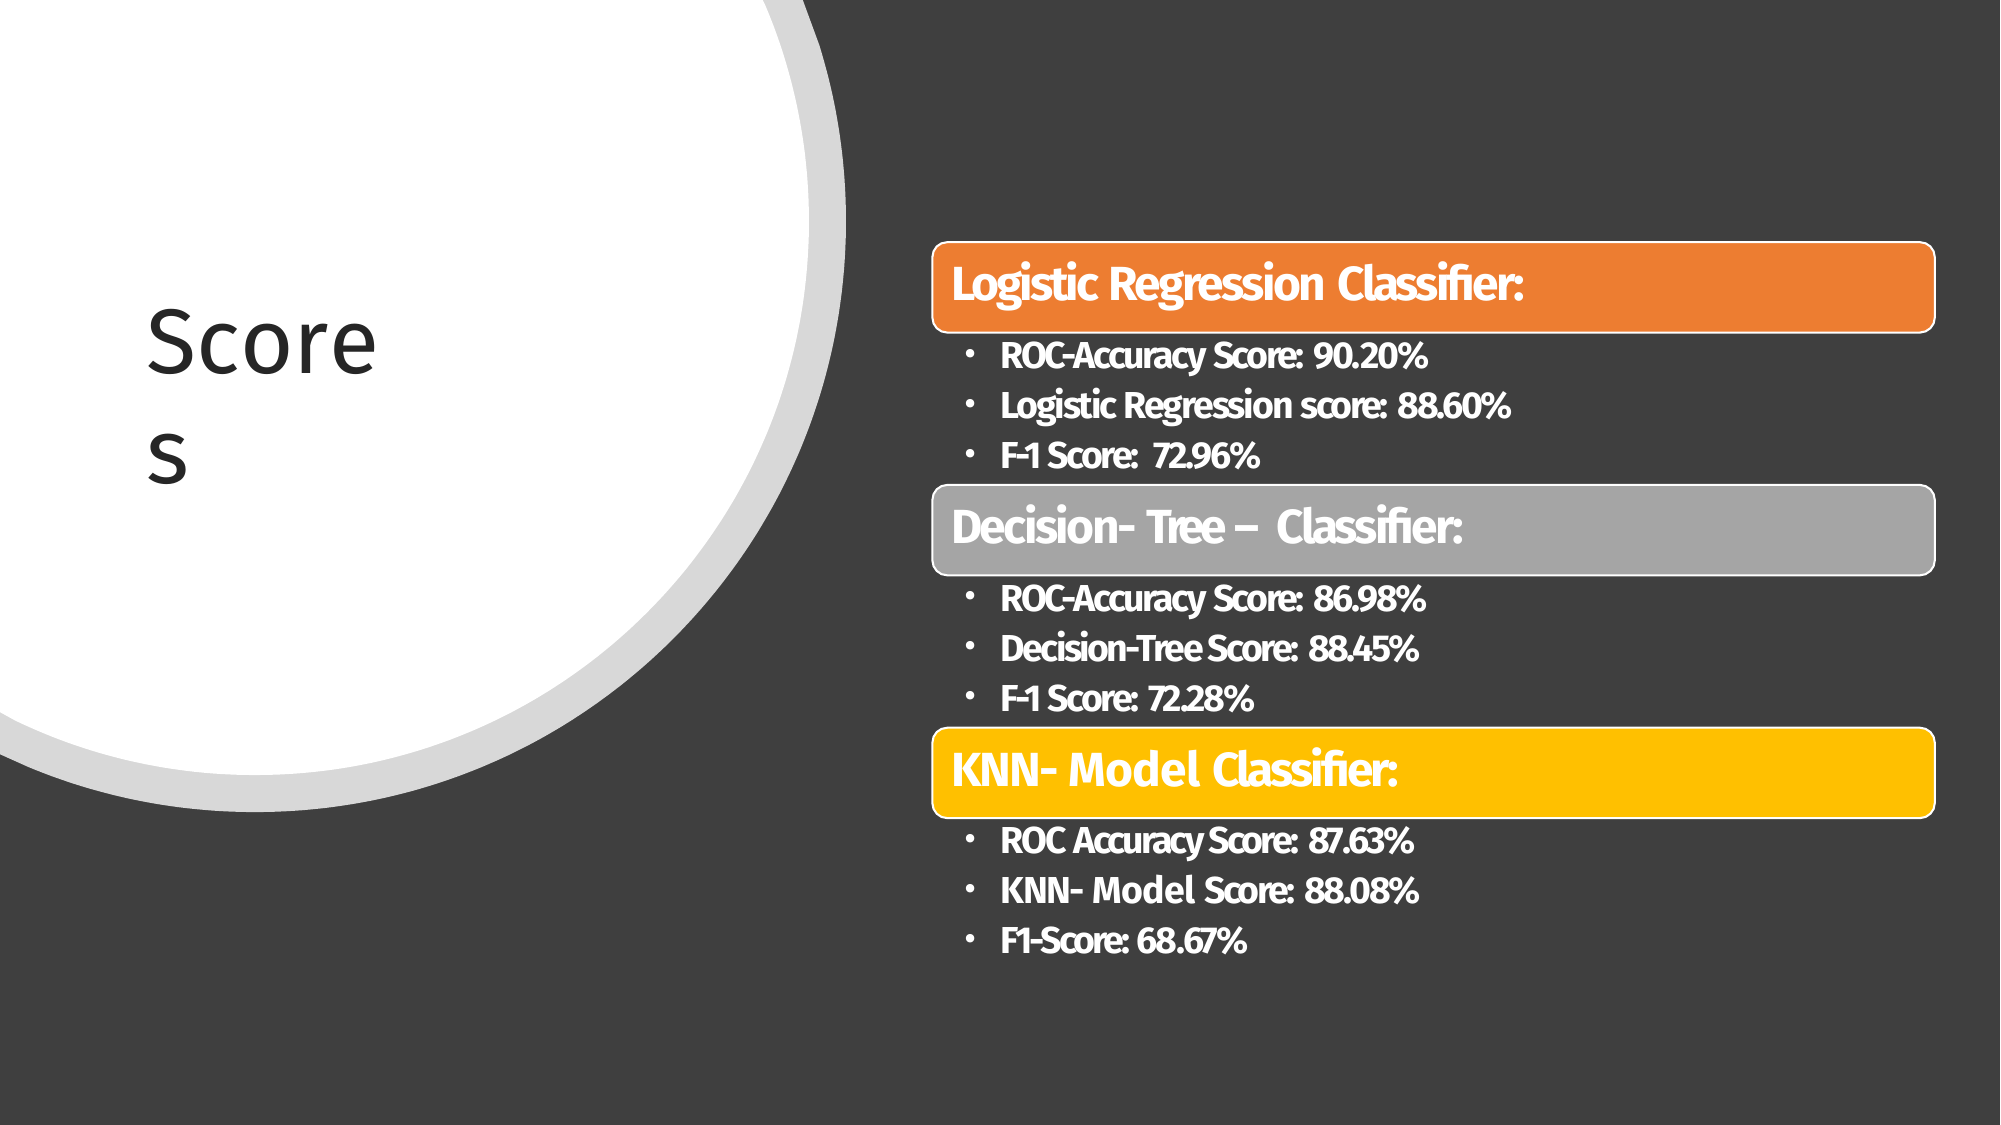

# Logistic Regression Classifier:
Scores
ROC-Accuracy Score: 90.20%
Logistic Regression score: 88.60%
F-1 Score: 72.96%
Decision- Tree – Classifier:
ROC-Accuracy Score: 86.98%
Decision-Tree Score: 88.45%
F-1 Score: 72.28%
KNN- Model Classifier:
ROC Accuracy Score: 87.63%
KNN- Model Score: 88.08%
F1-Score: 68.67%